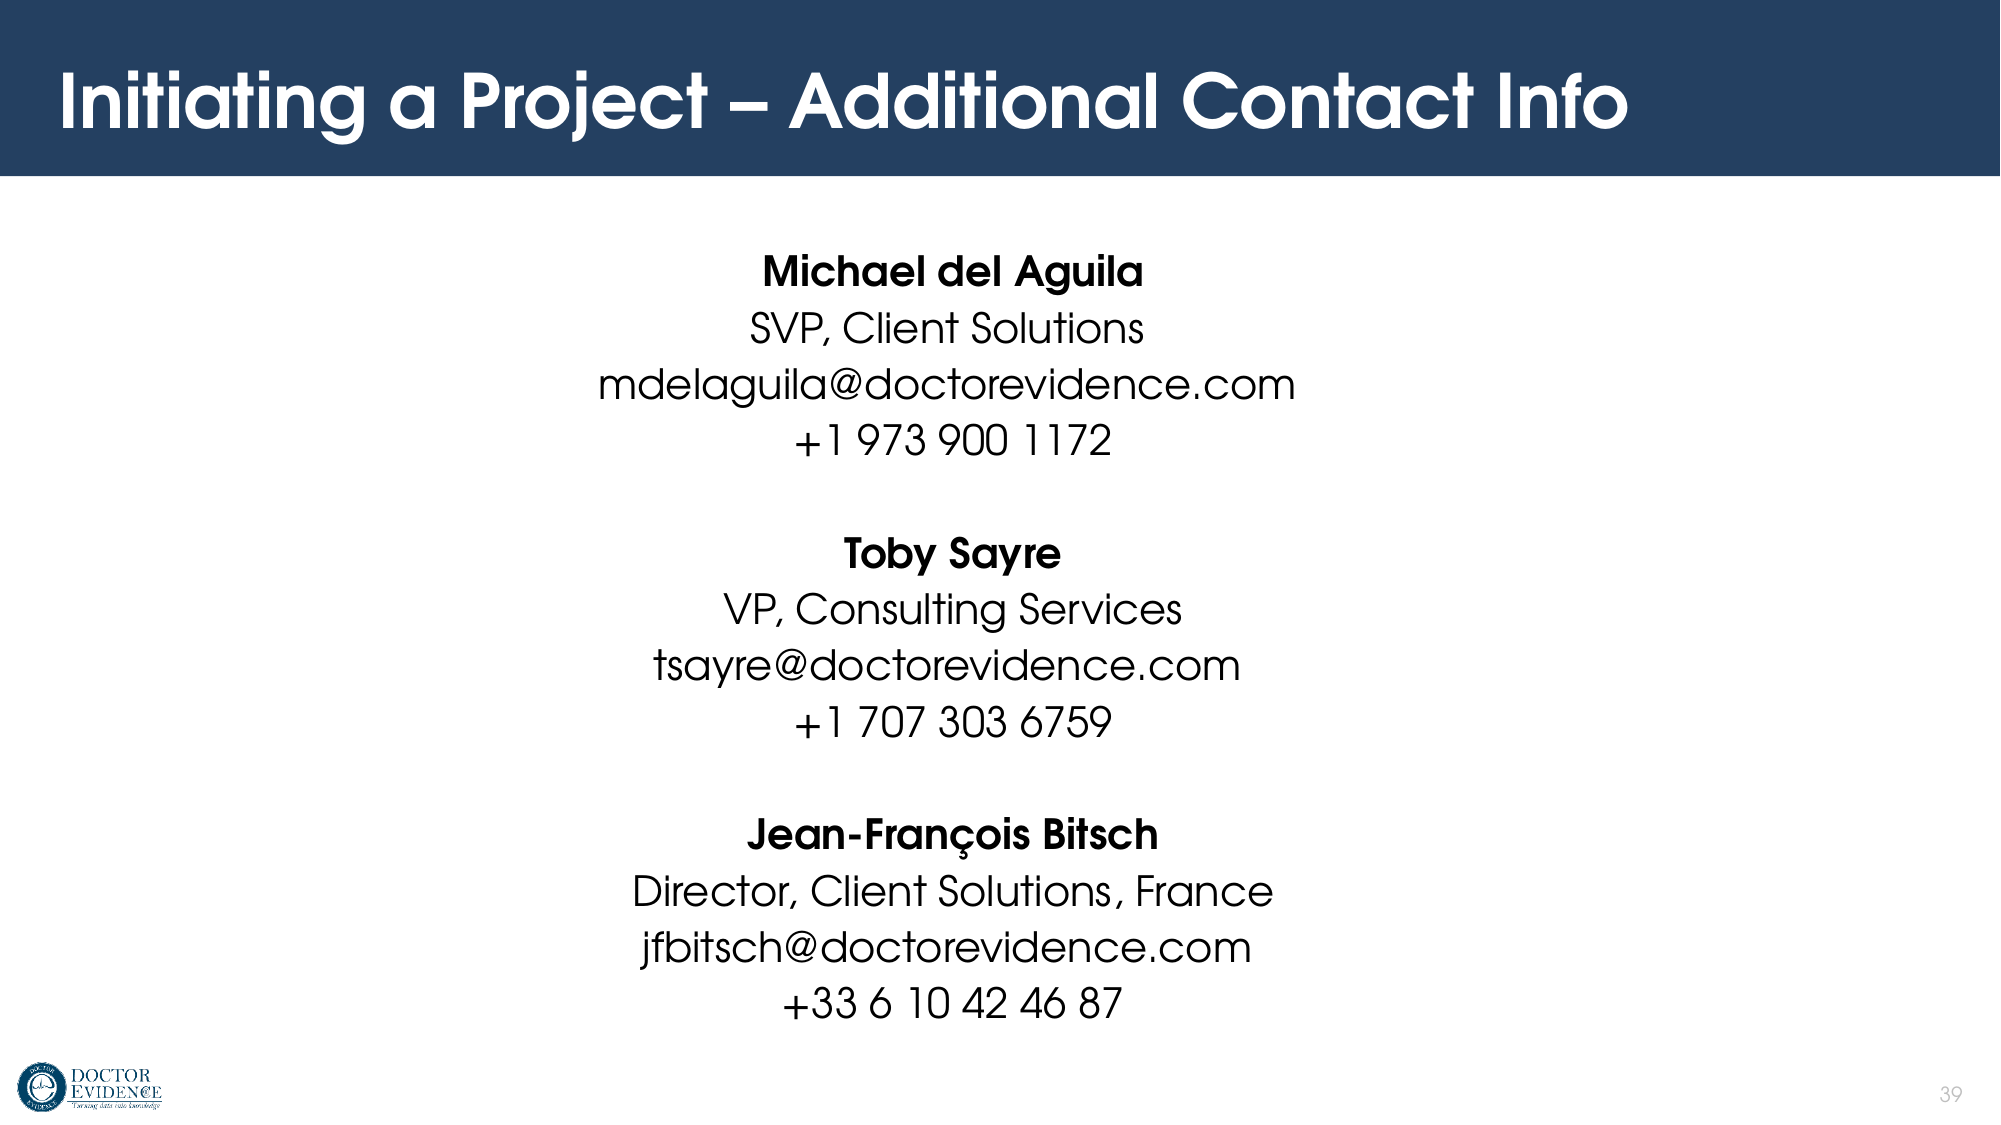

# Initiating a Project – Additional Contact Info
Michael del Aguila
SVP, Client Solutions
mdelaguila@doctorevidence.com
+1 973 900 1172

Toby Sayre
VP, Consulting Services
tsayre@doctorevidence.com
+1 707 303 6759

Jean-François Bitsch
Director, Client Solutions, France
jfbitsch@doctorevidence.com
+33 6 10 42 46 87